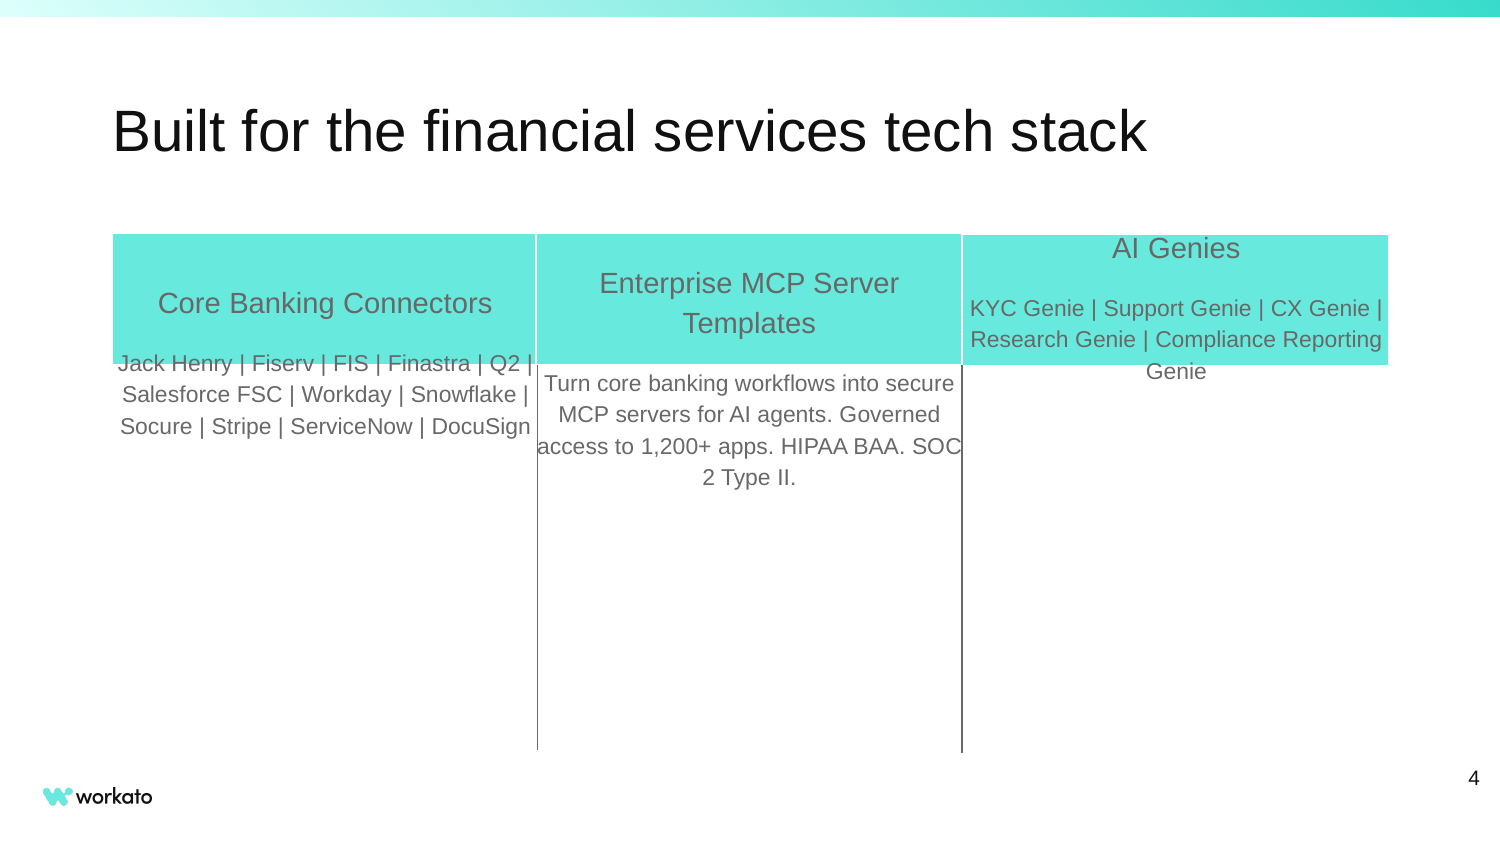

# Built for the financial services tech stack

Enterprise MCP Server Templates
Turn core banking workflows into secure MCP servers for AI agents. Governed access to 1,200+ apps. HIPAA BAA. SOC 2 Type II.

AI Genies
KYC Genie | Support Genie | CX Genie | Research Genie | Compliance Reporting Genie
Core Banking Connectors
Jack Henry | Fiserv | FIS | Finastra | Q2 | Salesforce FSC | Workday | Snowflake | Socure | Stripe | ServiceNow | DocuSign
4